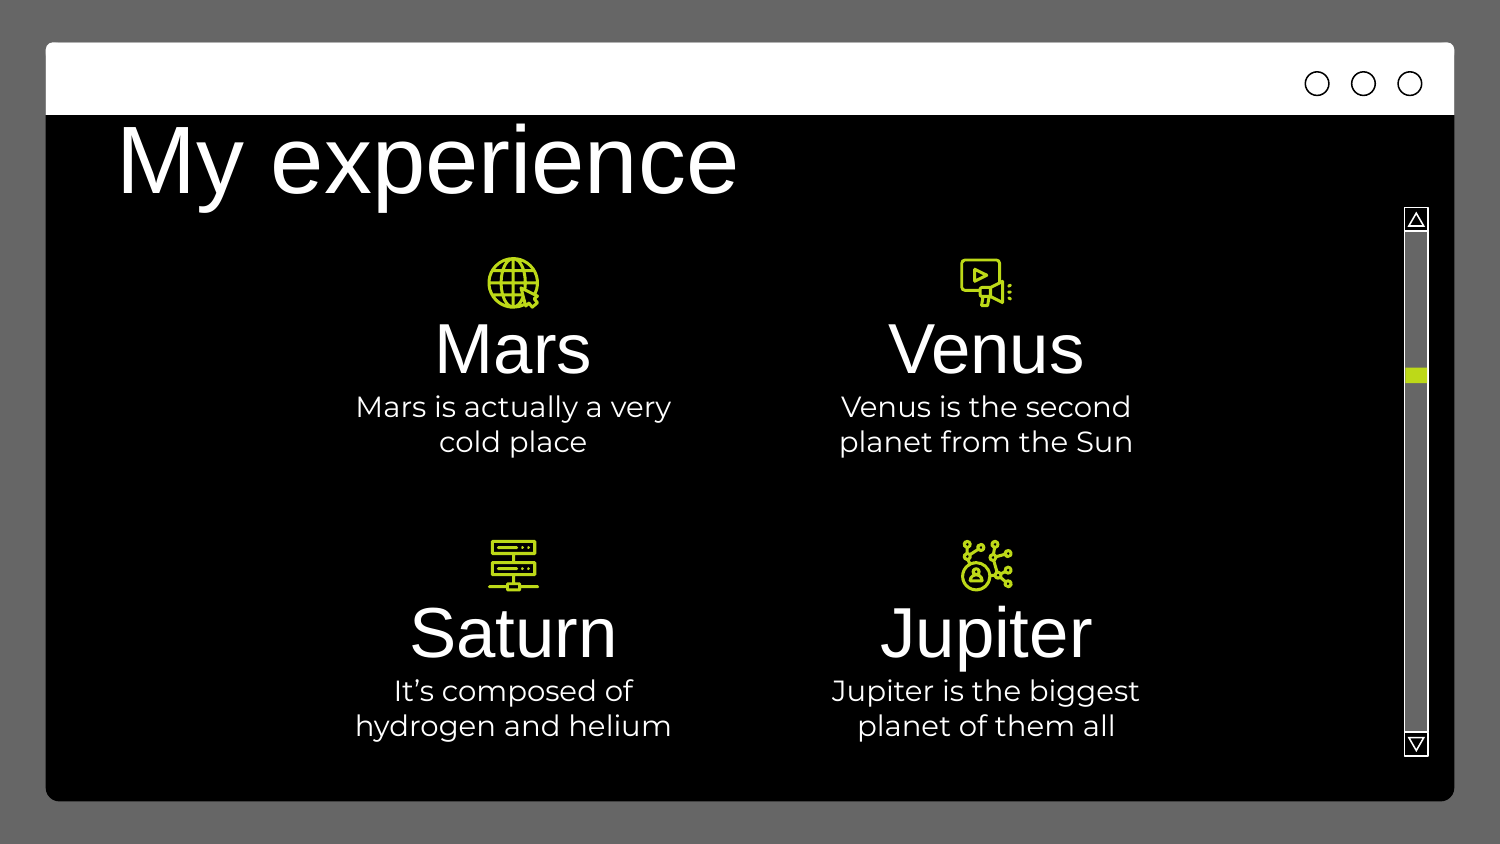

# My experience

Mars
Venus

Mars is actually a very cold place
Venus is the second planet from the Sun

Saturn
Jupiter
It’s composed of hydrogen and helium
Jupiter is the biggest planet of them all